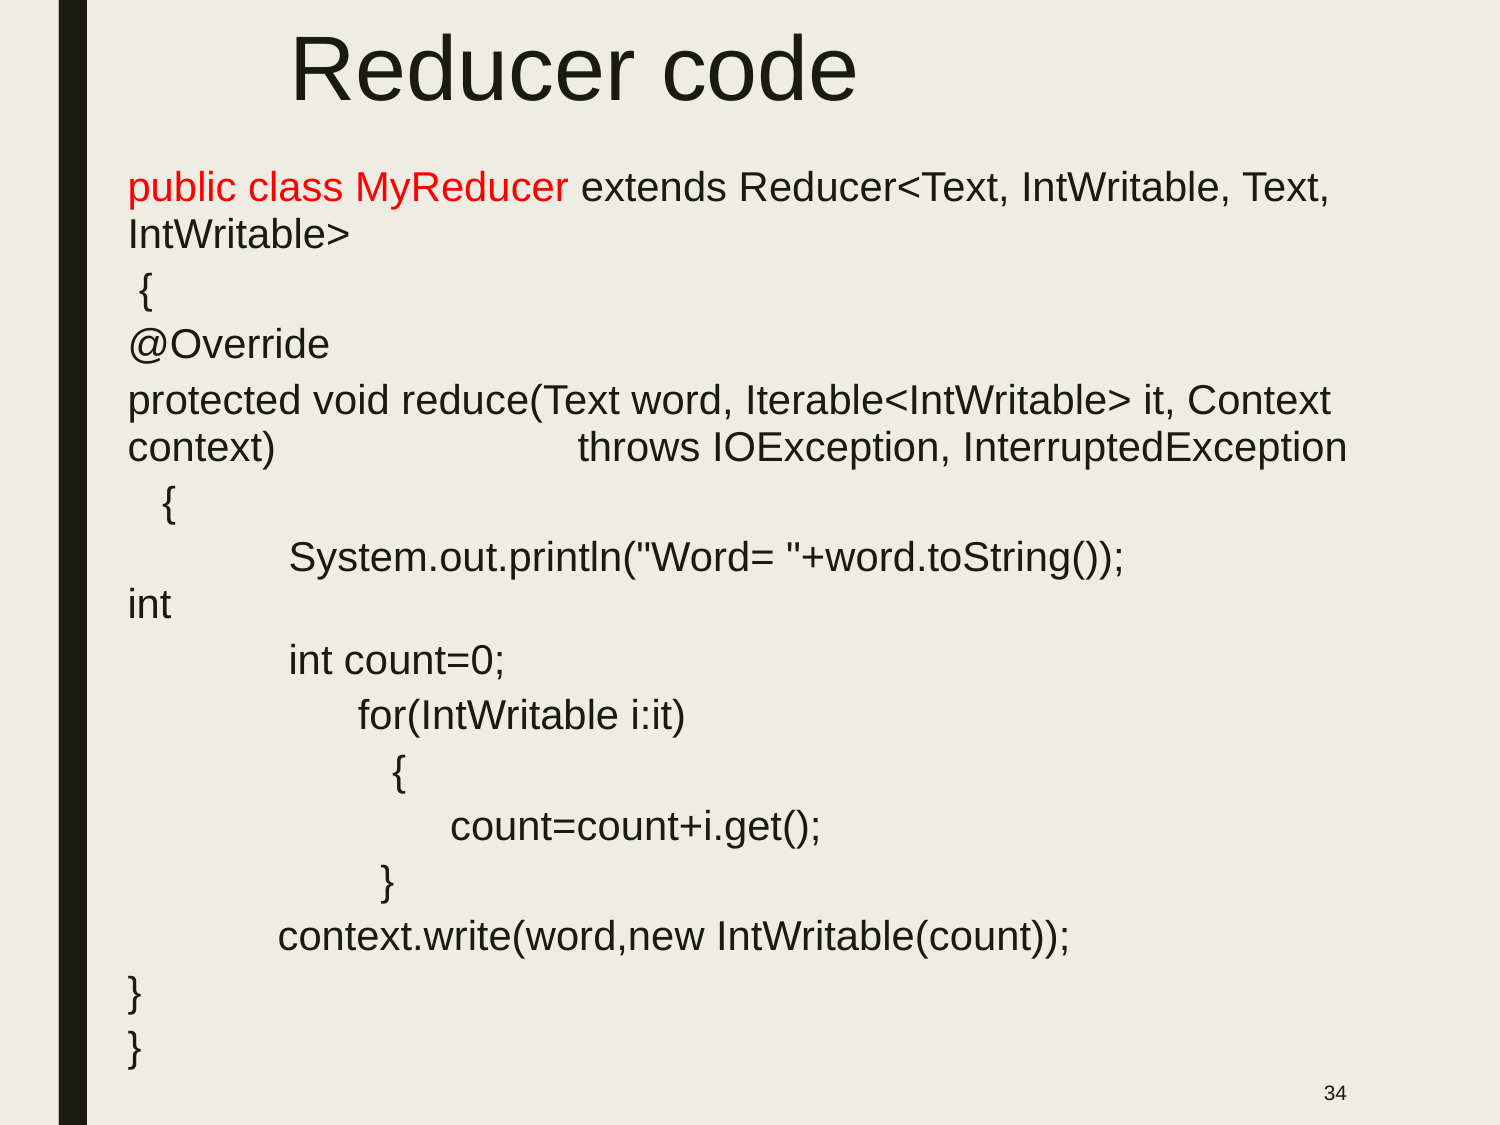

# Reducer code
public class MyReducer extends Reducer<Text, IntWritable, Text, IntWritable>
 {
@Override
protected void reduce(Text word, Iterable<IntWritable> it, Context context)			throws IOException, InterruptedException
   {
              System.out.println("Word= "+word.toString());			int
              int count=0;
	       for(IntWritable i:it)
                       {
	               count=count+i.get();
                      }
	context.write(word,new IntWritable(count));
}
}

34